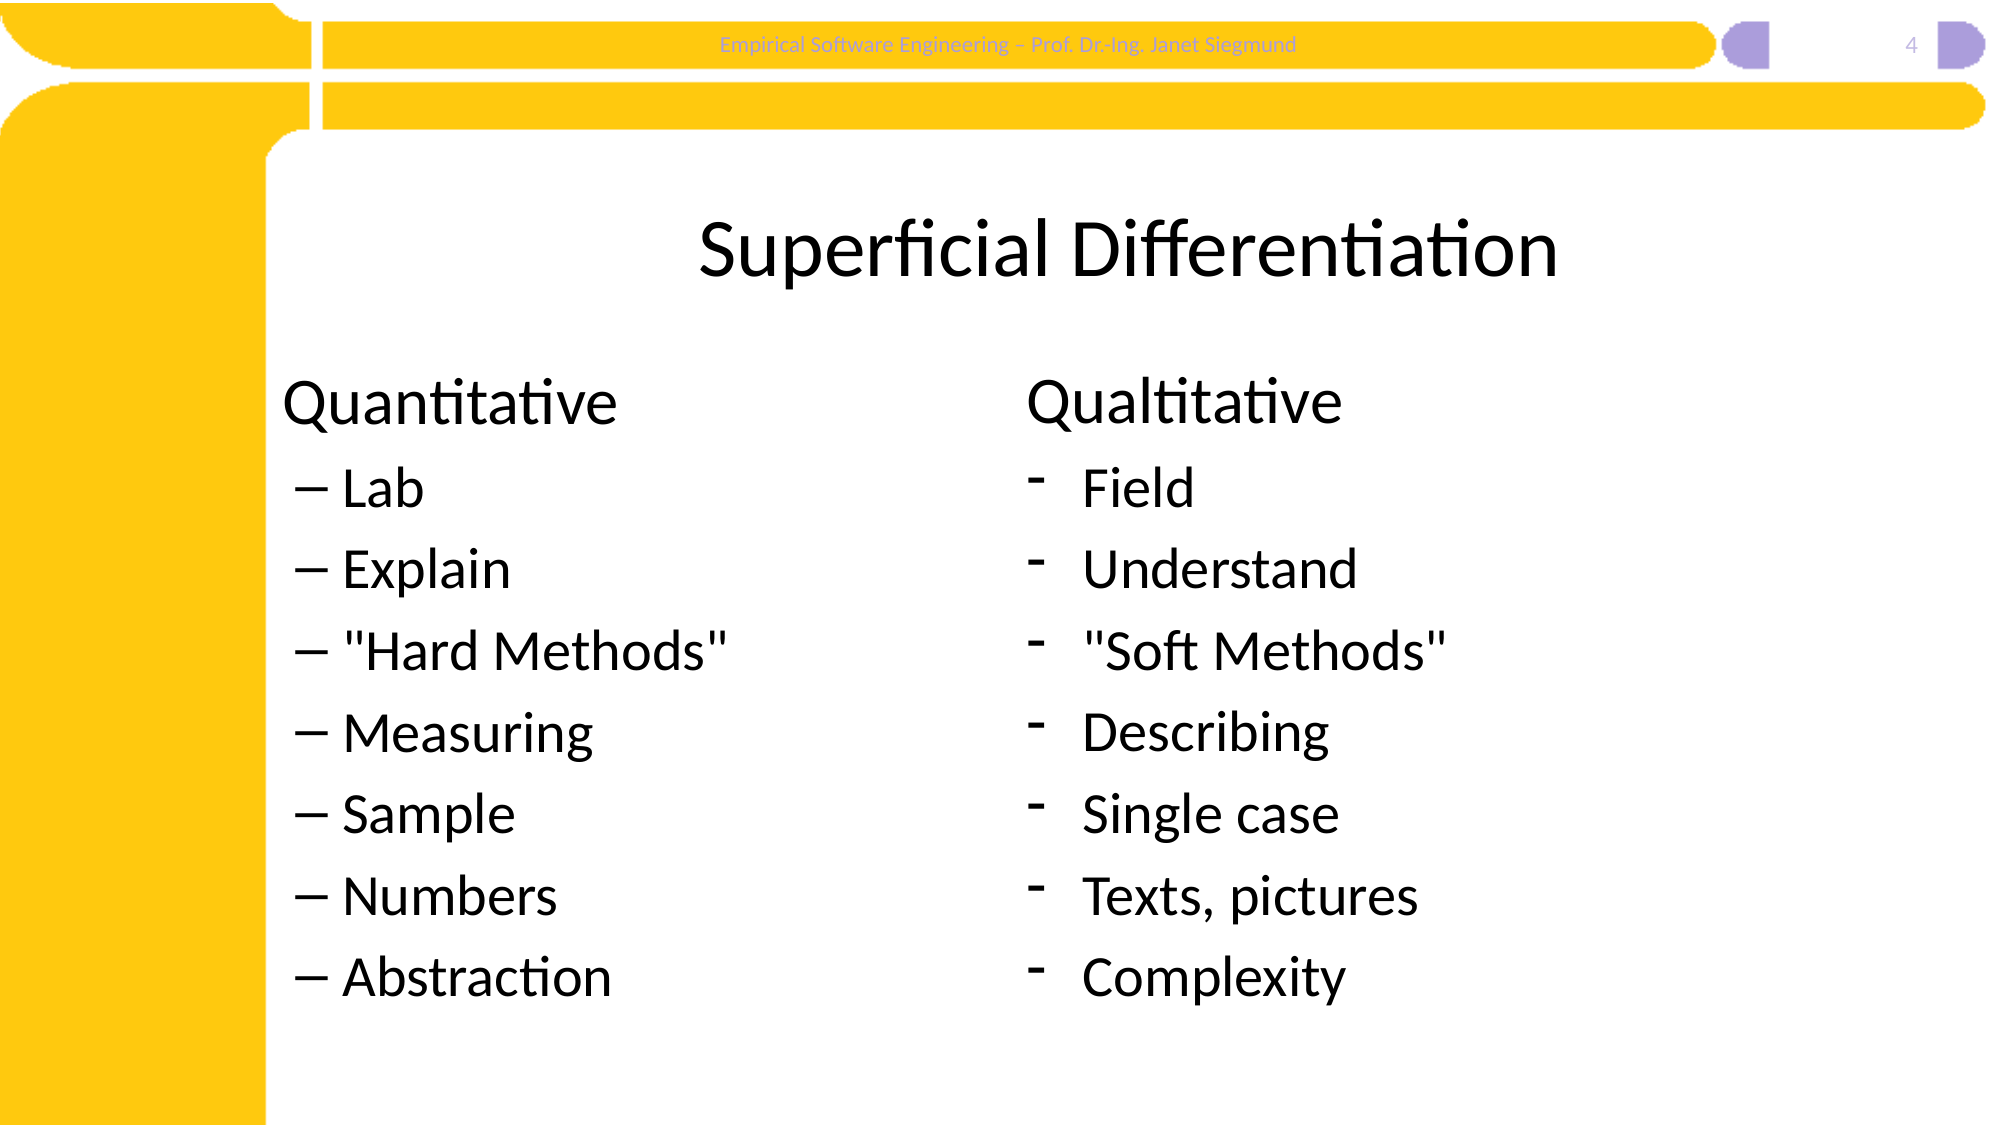

4
# Superficial Differentiation
Qualtitative
Field
Understand
"Soft Methods"
Describing
Single case
Texts, pictures
Complexity
Quantitative
Lab
Explain
"Hard Methods"
Measuring
Sample
Numbers
Abstraction